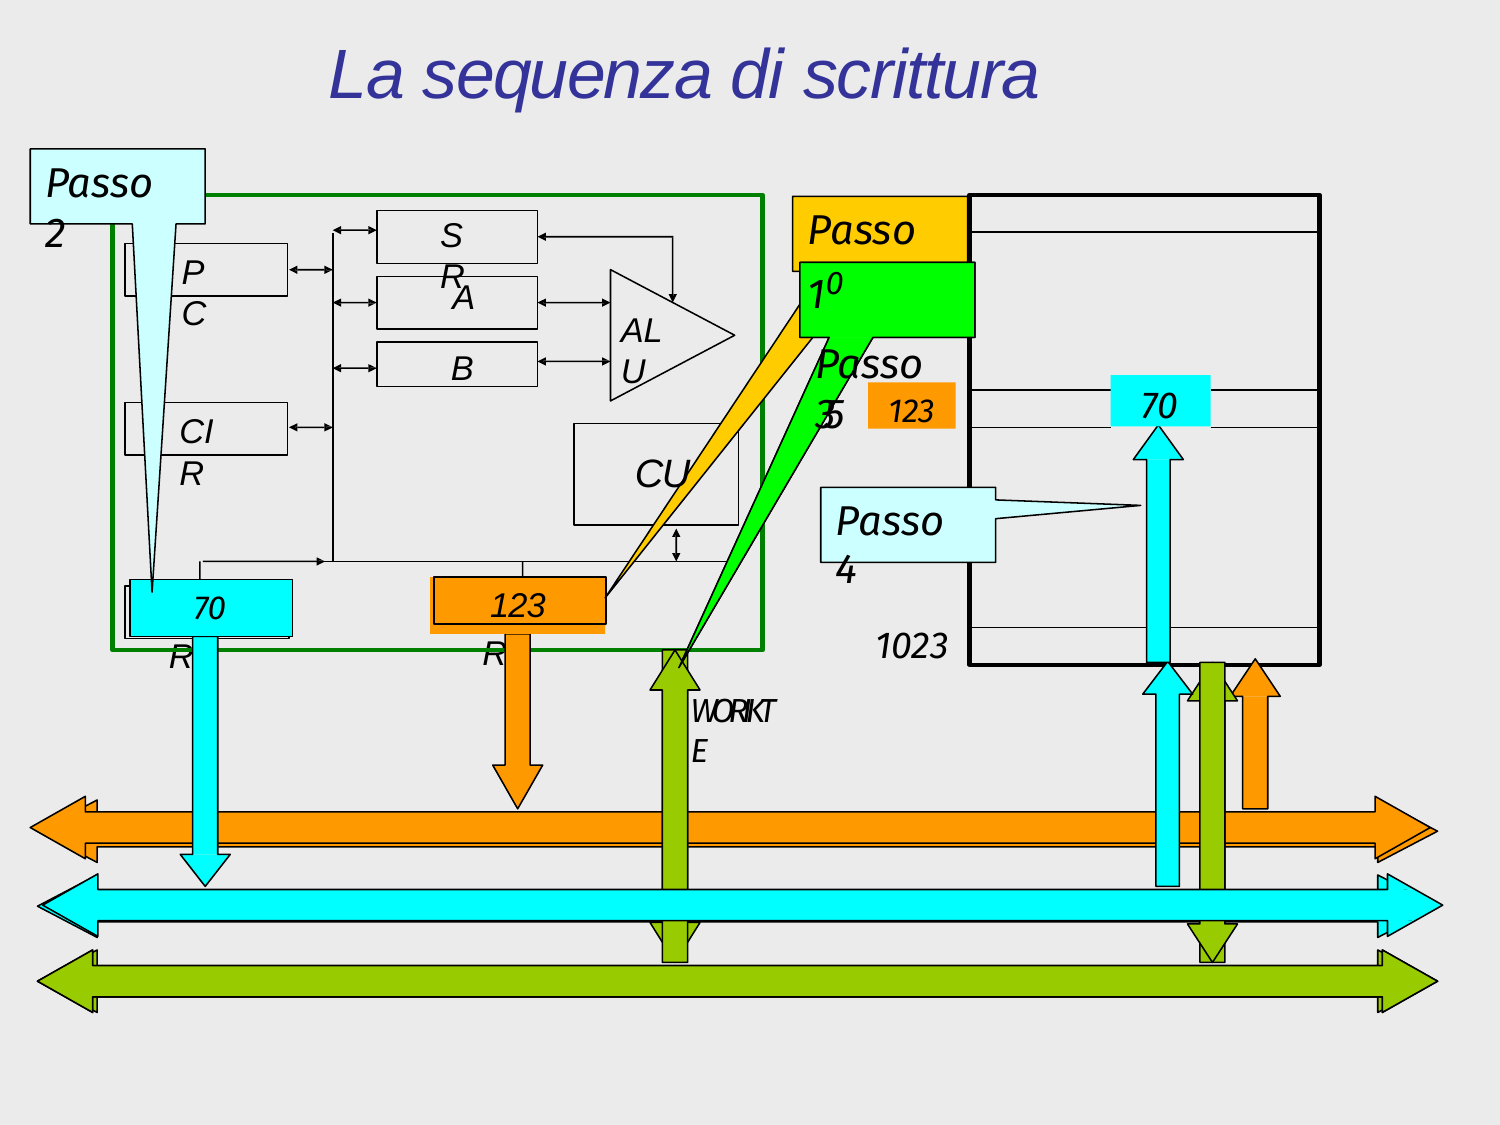

# La sequenza di scrittura

Passo 2
Passo 10
Passo 35

SR

PC

A

ALU
B

70
123
123
42

CIR

CU
Passo 4

123

70
MAR

MDR
1023

WORIKTE